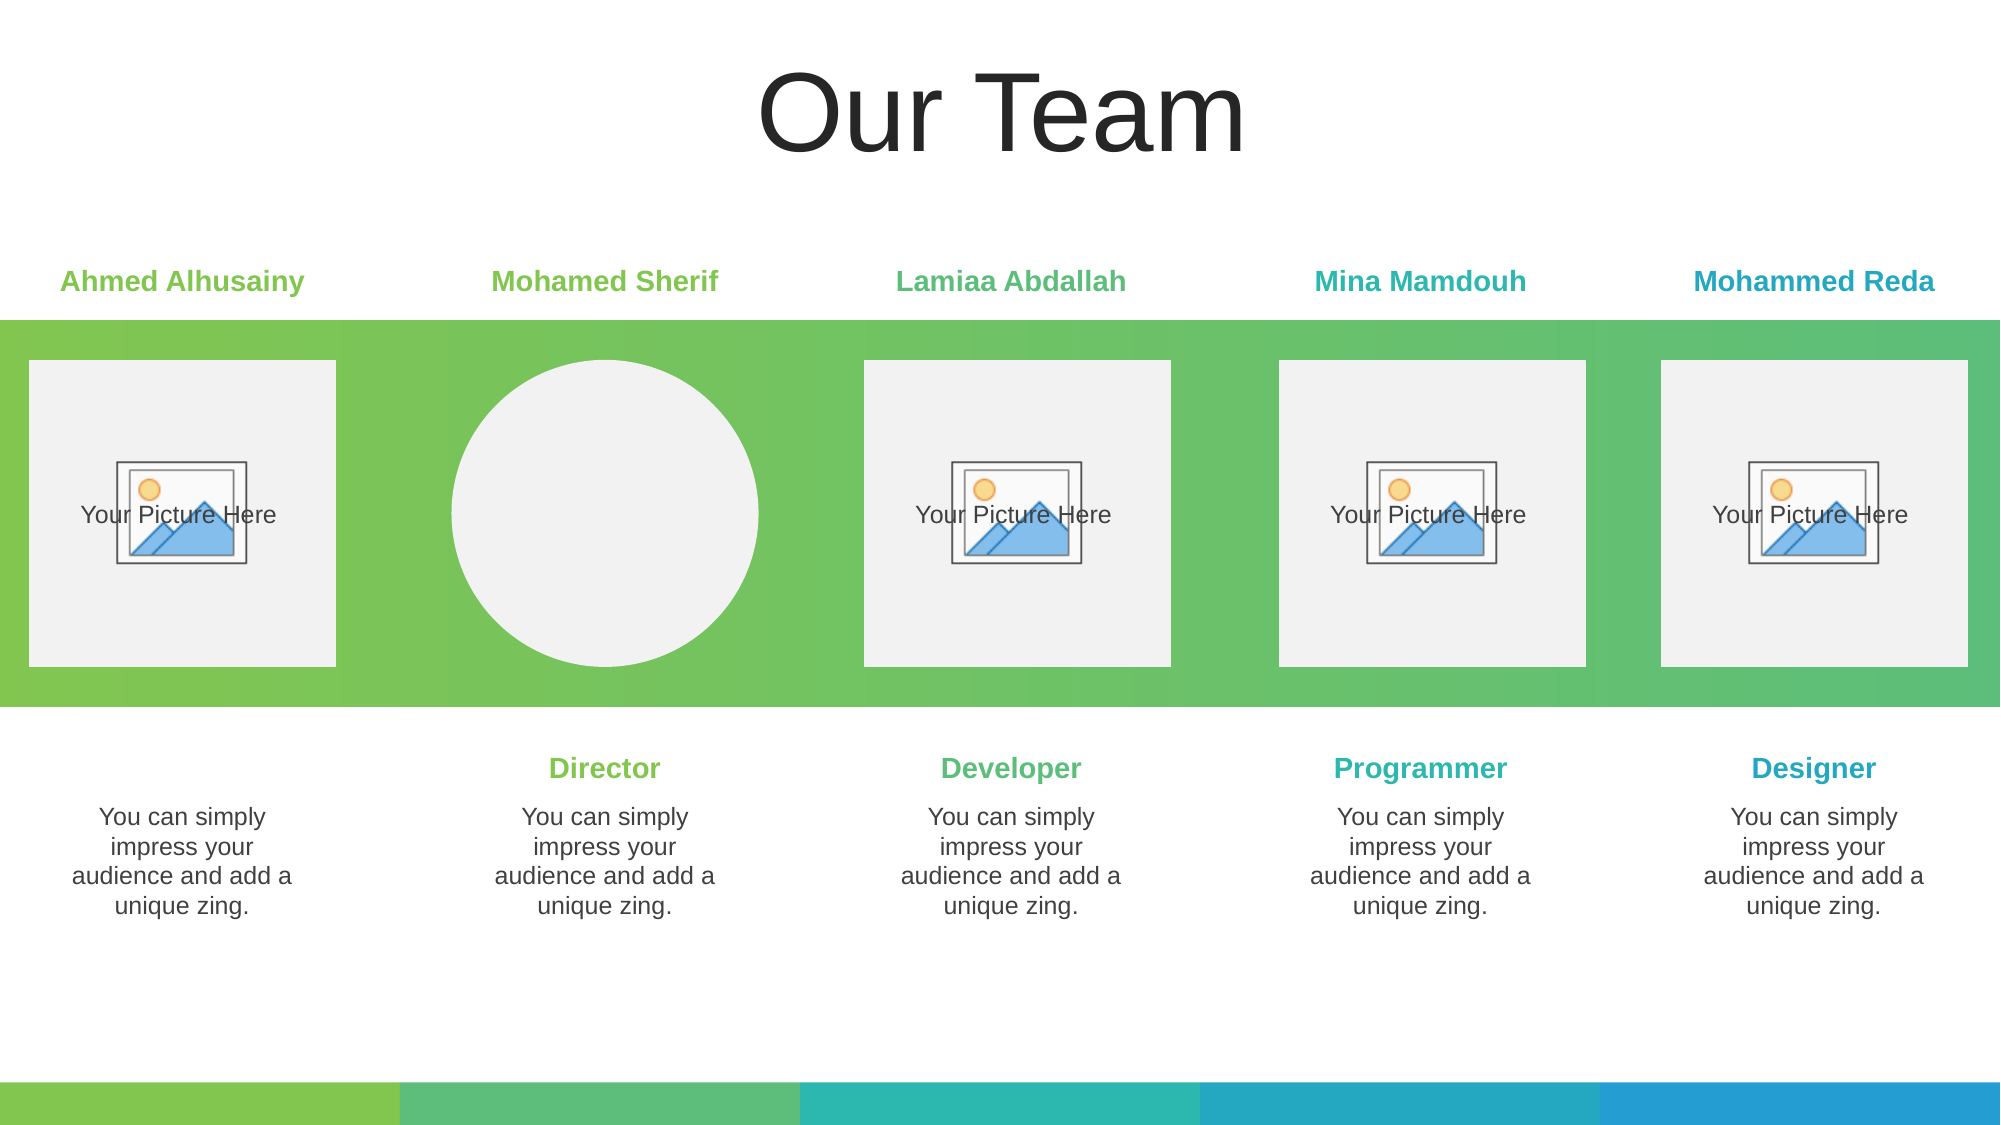

Our Team
Ahmed Alhusainy
Mohamed Sherif
Lamiaa Abdallah
Mina Mamdouh
Mohammed Reda

You can simply impress your audience and add a unique zing.
Director
You can simply impress your audience and add a unique zing.
Developer
You can simply impress your audience and add a unique zing.
Programmer
You can simply impress your audience and add a unique zing.
Designer
You can simply impress your audience and add a unique zing.